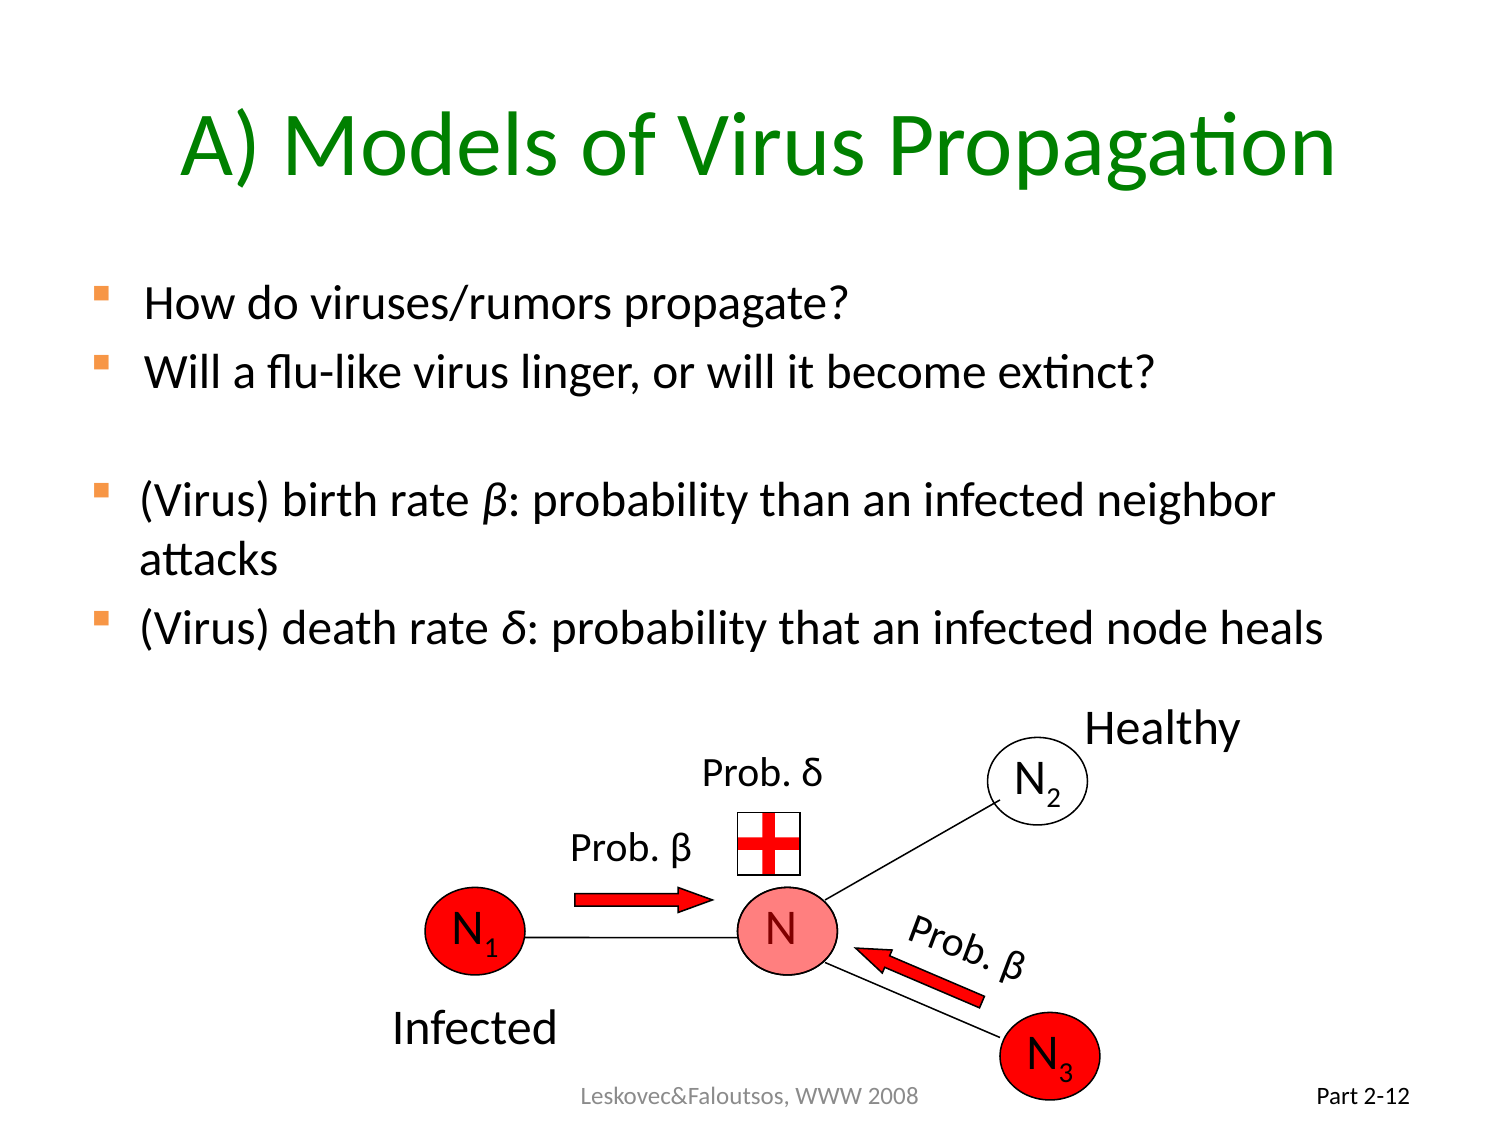

# A) Models of Virus Propagation
How do viruses/rumors propagate?
Will a flu-like virus linger, or will it become extinct?

(Virus) birth rate β: probability than an infected neighbor attacks
(Virus) death rate δ: probability that an infected node heals
Healthy
Prob. δ

N2

Prob. β

Prob. β

N1

N

Infected

N3
Leskovec&Faloutsos, WWW 2008
Part 2-12